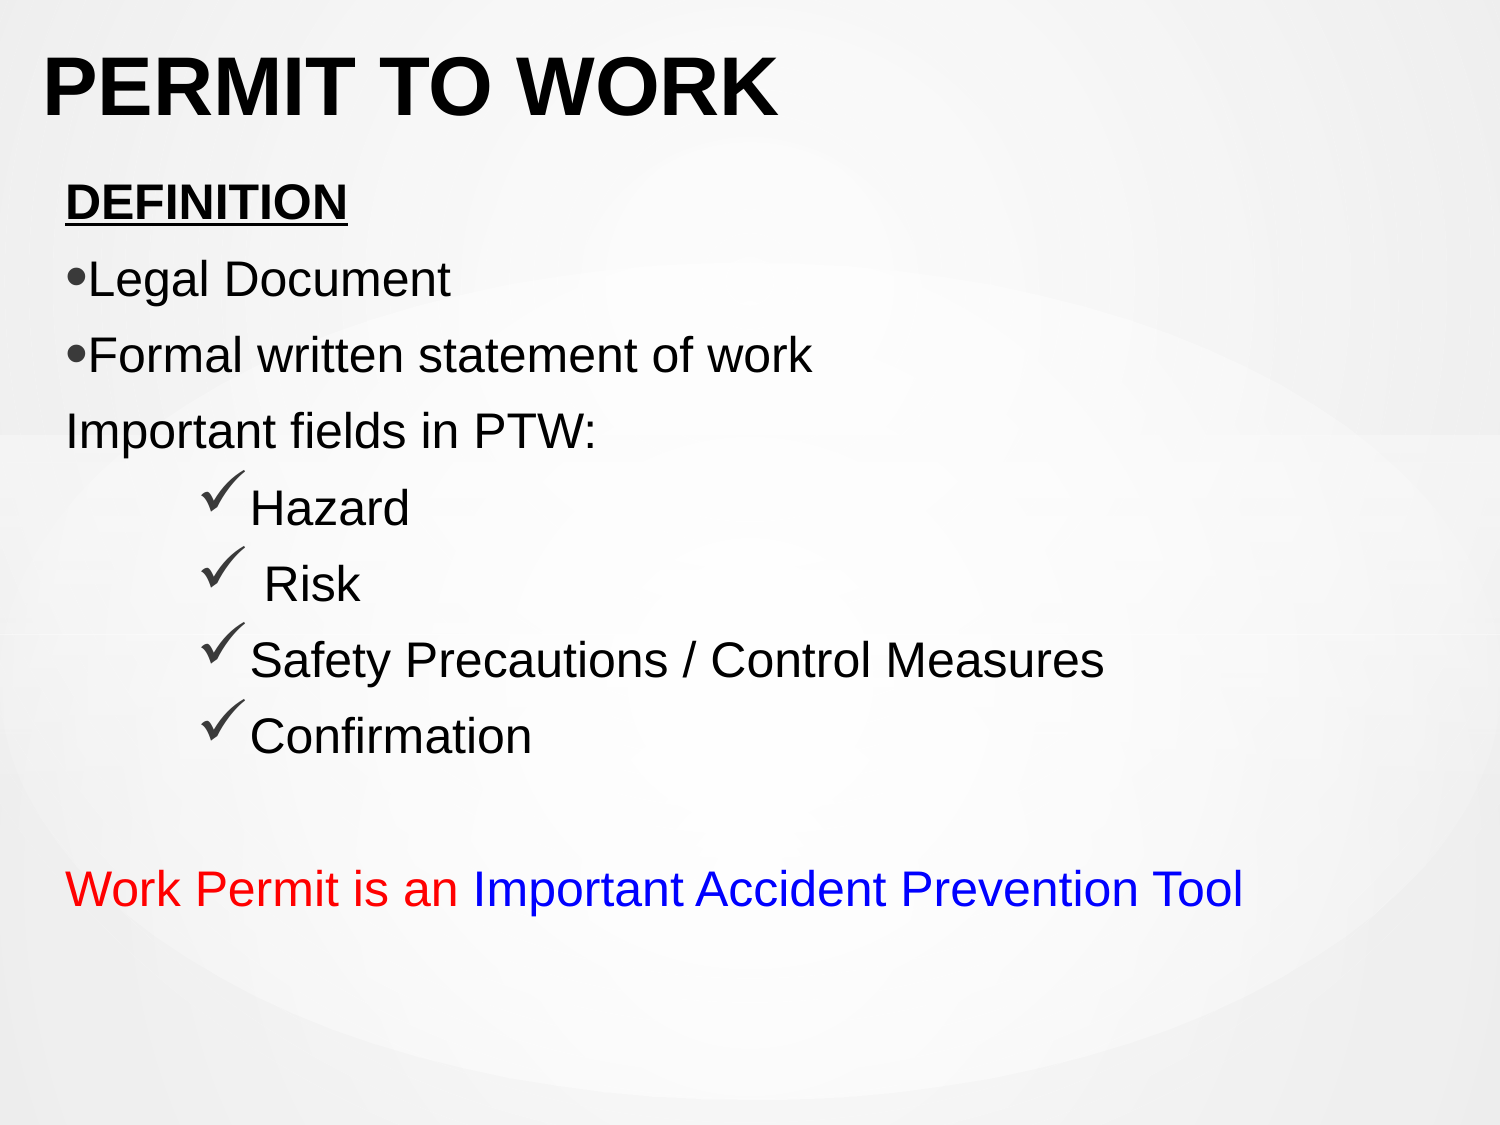

# PERMIT TO WORK
DEFINITION
Legal Document
Formal written statement of work
Important fields in PTW:
Hazard
 Risk
Safety Precautions / Control Measures
Confirmation

Work Permit is an Important Accident Prevention Tool